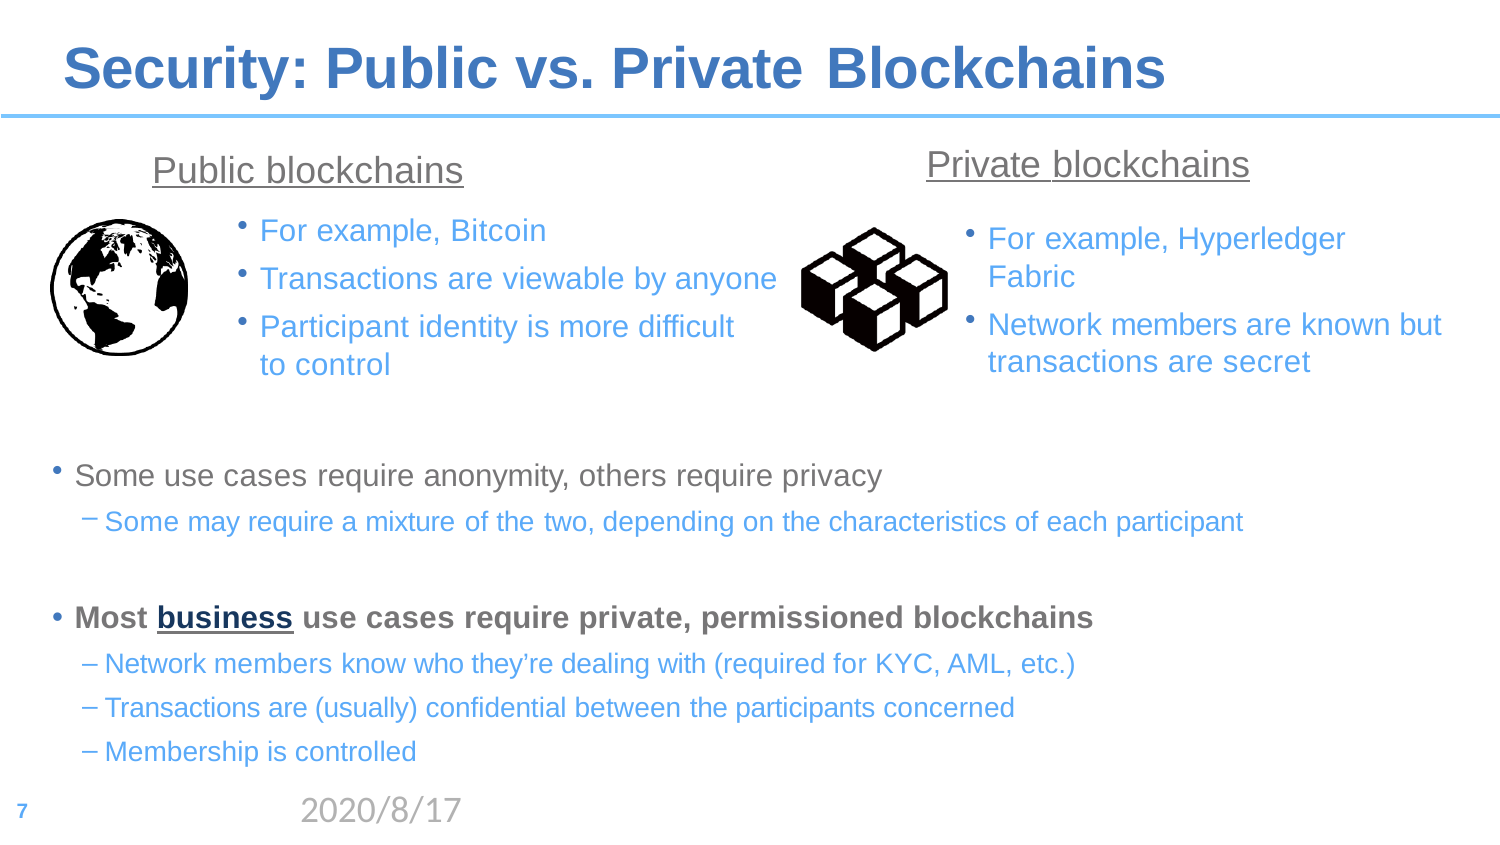

# Security: Public vs. Private Blockchains
Public blockchains
For example, Bitcoin
Transactions are viewable by anyone
Participant identity is more difficult to control
Private blockchains
For example, Hyperledger Fabric
Network members are known but transactions are secret

Some use cases require anonymity, others require privacy
Some may require a mixture of the two, depending on the characteristics of each participant

Most business use cases require private, permissioned blockchains
Network members know who they’re dealing with (required for KYC, AML, etc.)
Transactions are (usually) confidential between the participants concerned
Membership is controlled
2020/8/17
7